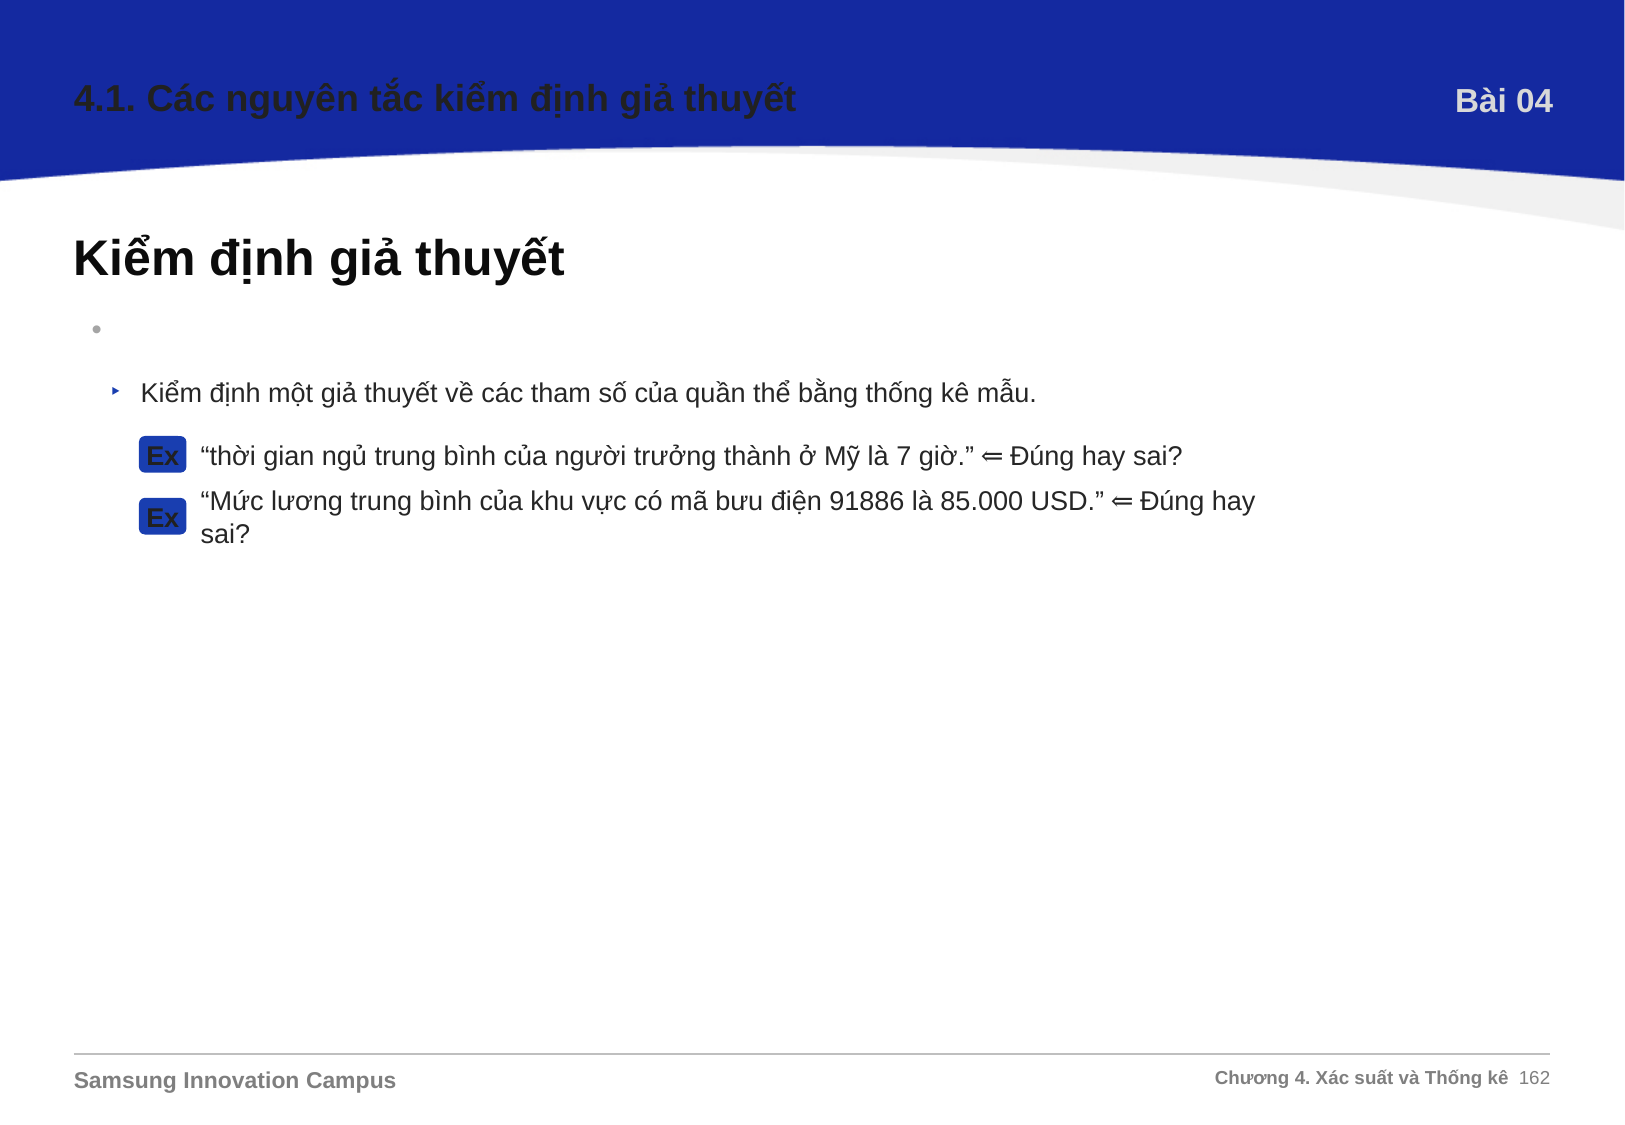

4.1. Các nguyên tắc kiểm định giả thuyết
Bài 04
Kiểm định giả thuyết
Nguyên tắc kiểm định giả thuyết trong thống kê:
Kiểm định một giả thuyết về các tham số của quần thể bằng thống kê mẫu.
“thời gian ngủ trung bình của người trưởng thành ở Mỹ là 7 giờ.” ⇐ Đúng hay sai?
Ex
“Mức lương trung bình của khu vực có mã bưu điện 91886 là 85.000 USD.” ⇐ Đúng hay sai?
Ex